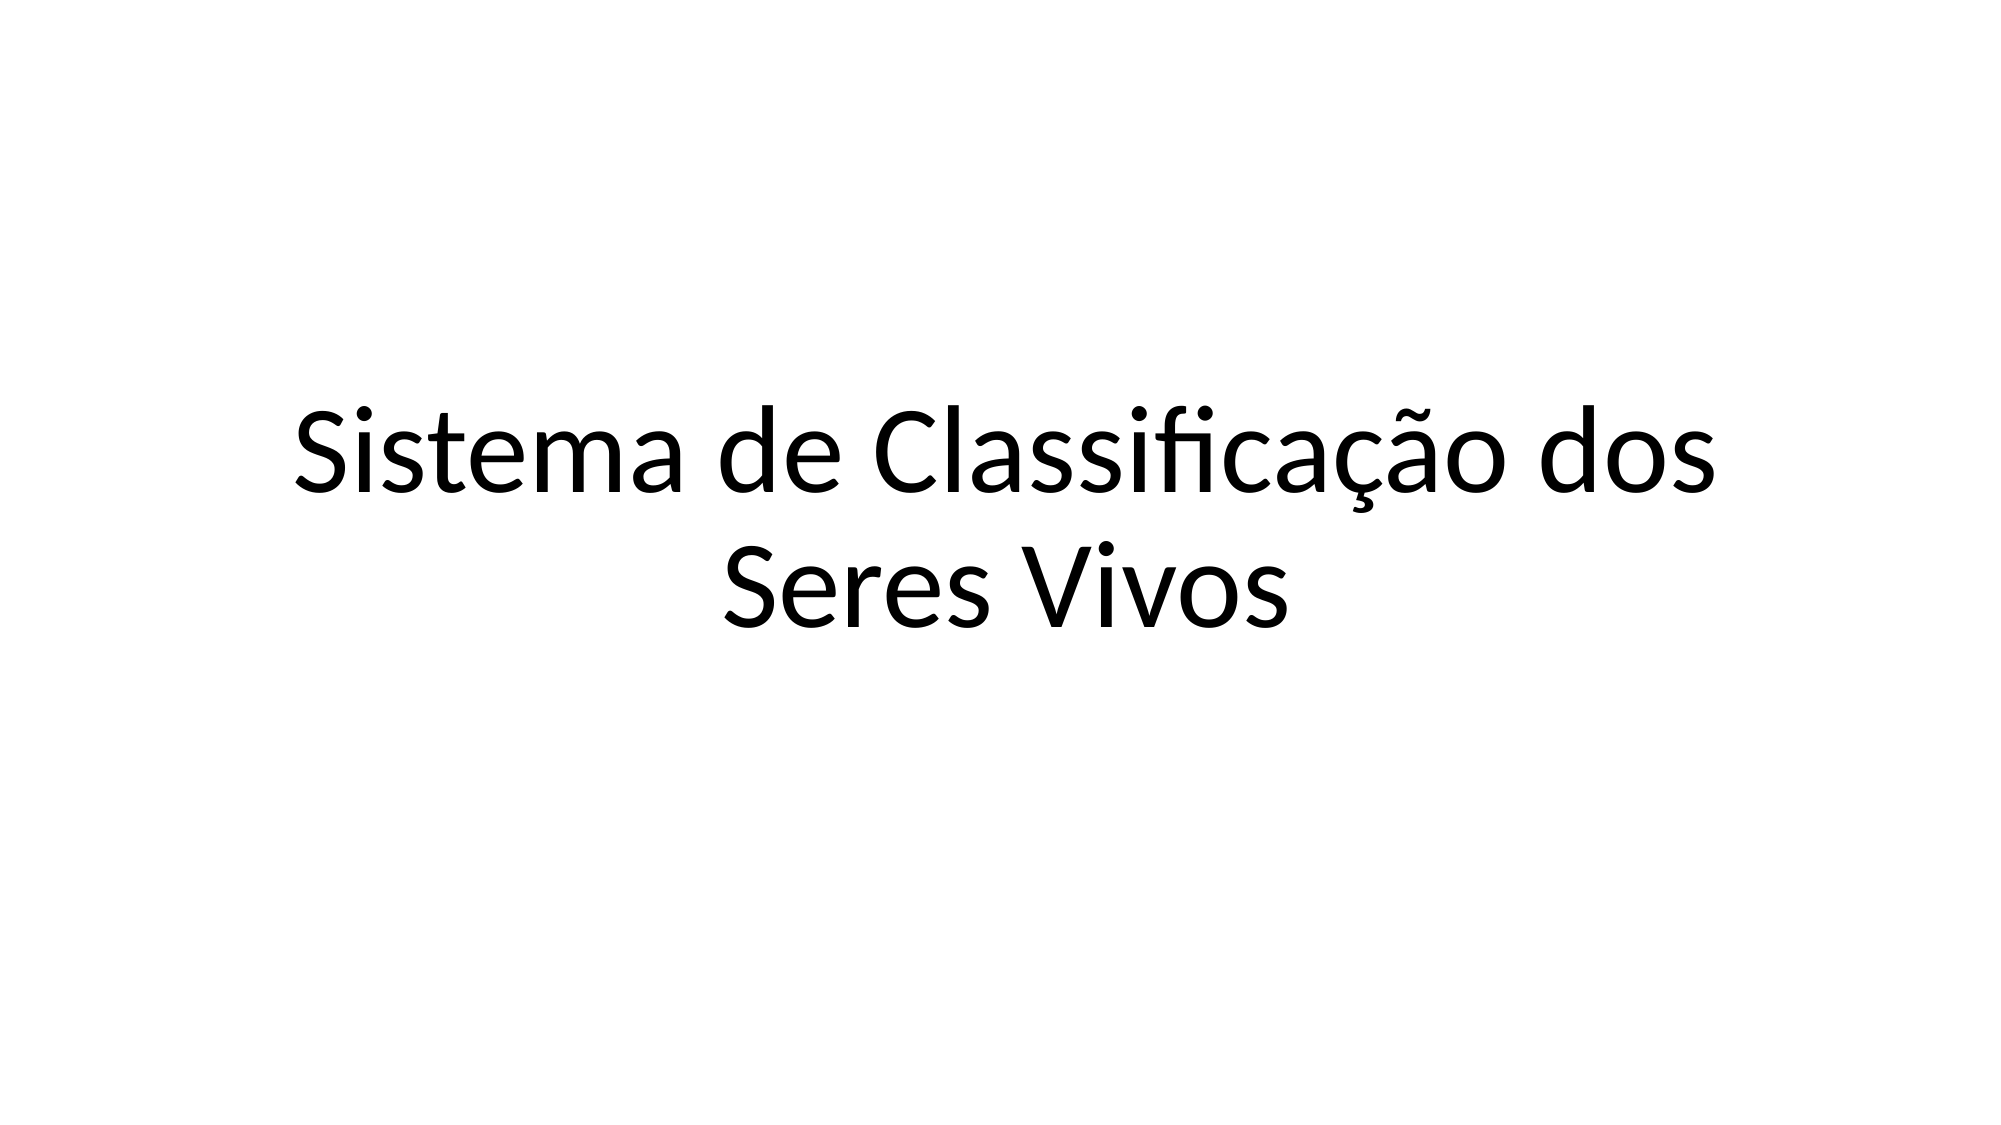

# Sistema de Classificação dos Seres Vivos